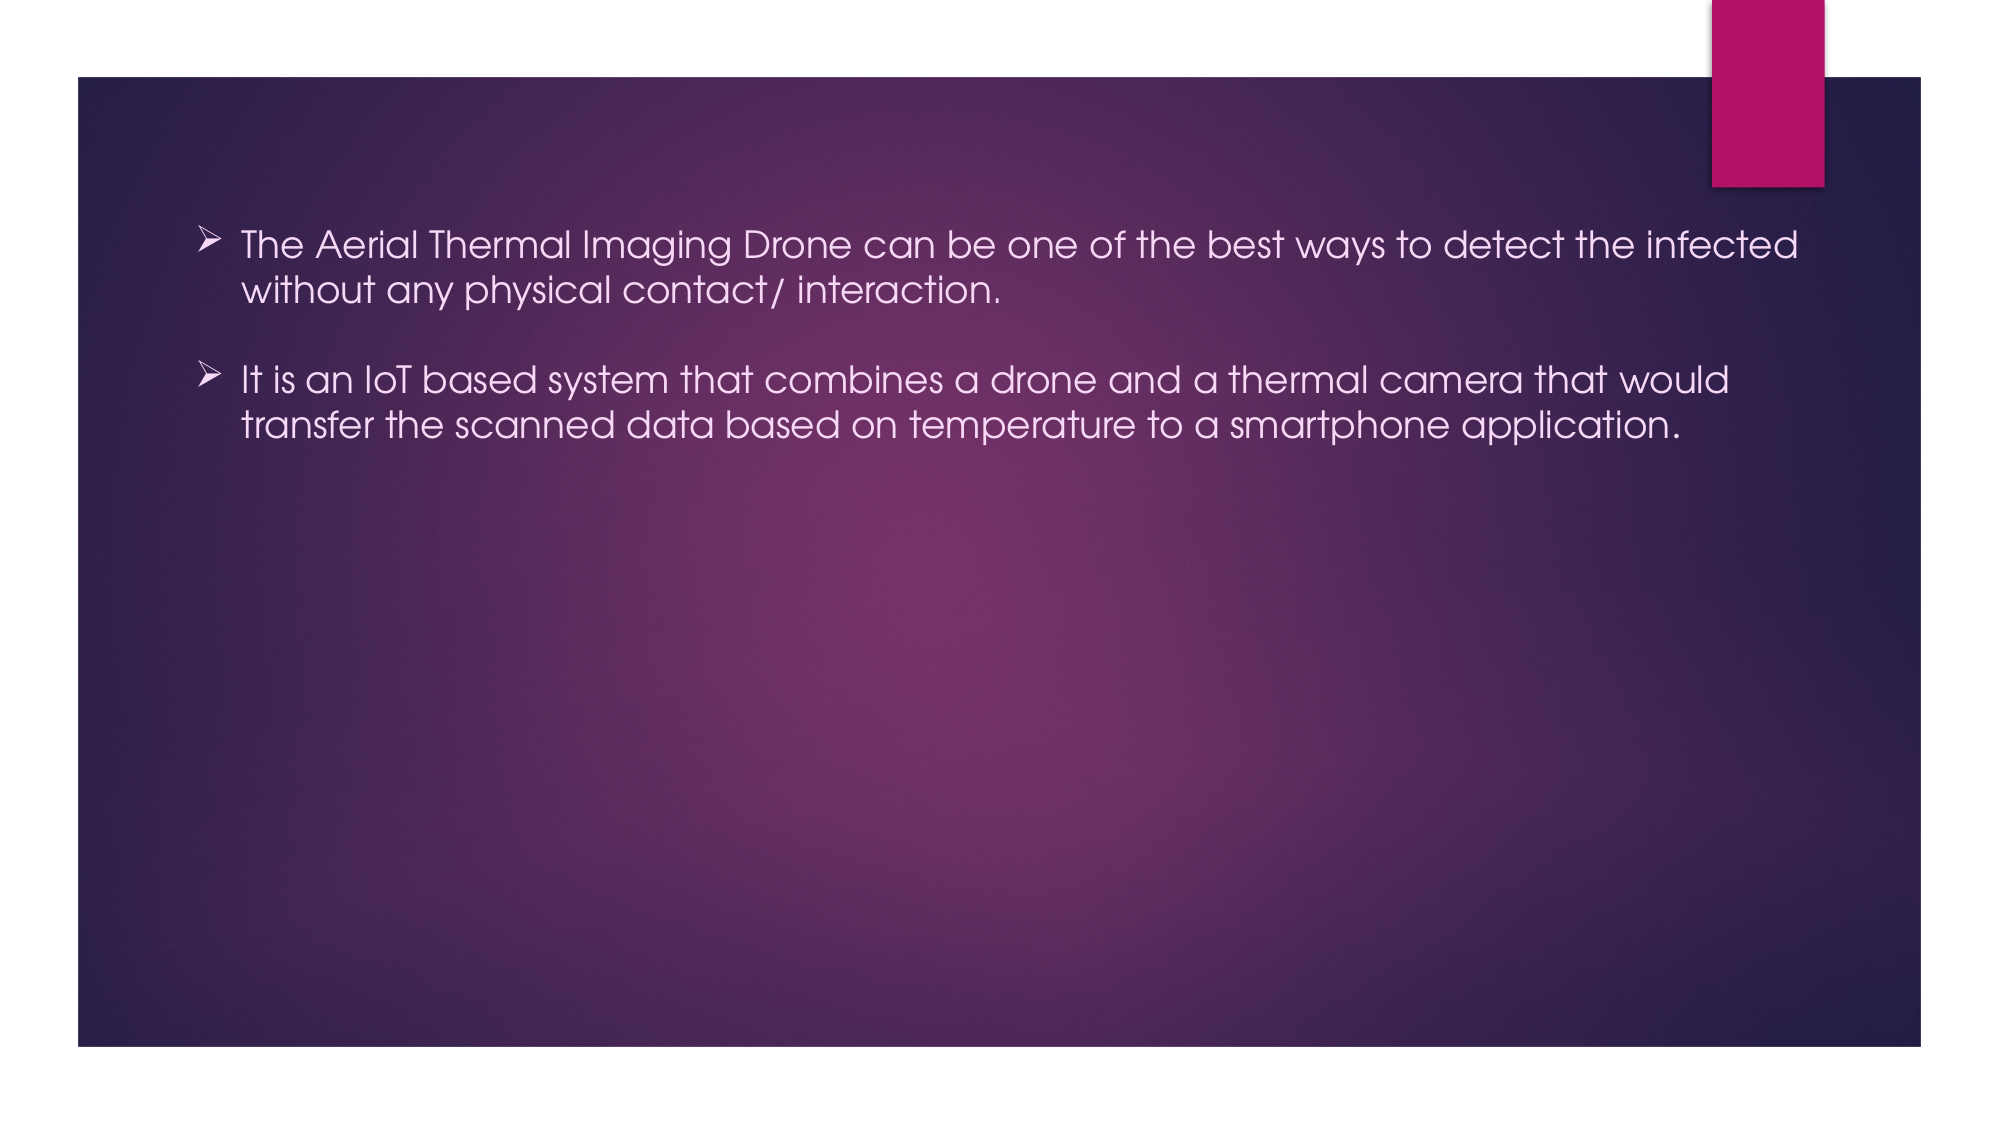

The Aerial Thermal Imaging Drone can be one of the best ways to detect the infected without any physical contact/ interaction.

It is an IoT based system that combines a drone and a thermal camera that would transfer the scanned data based on temperature to a smartphone application.